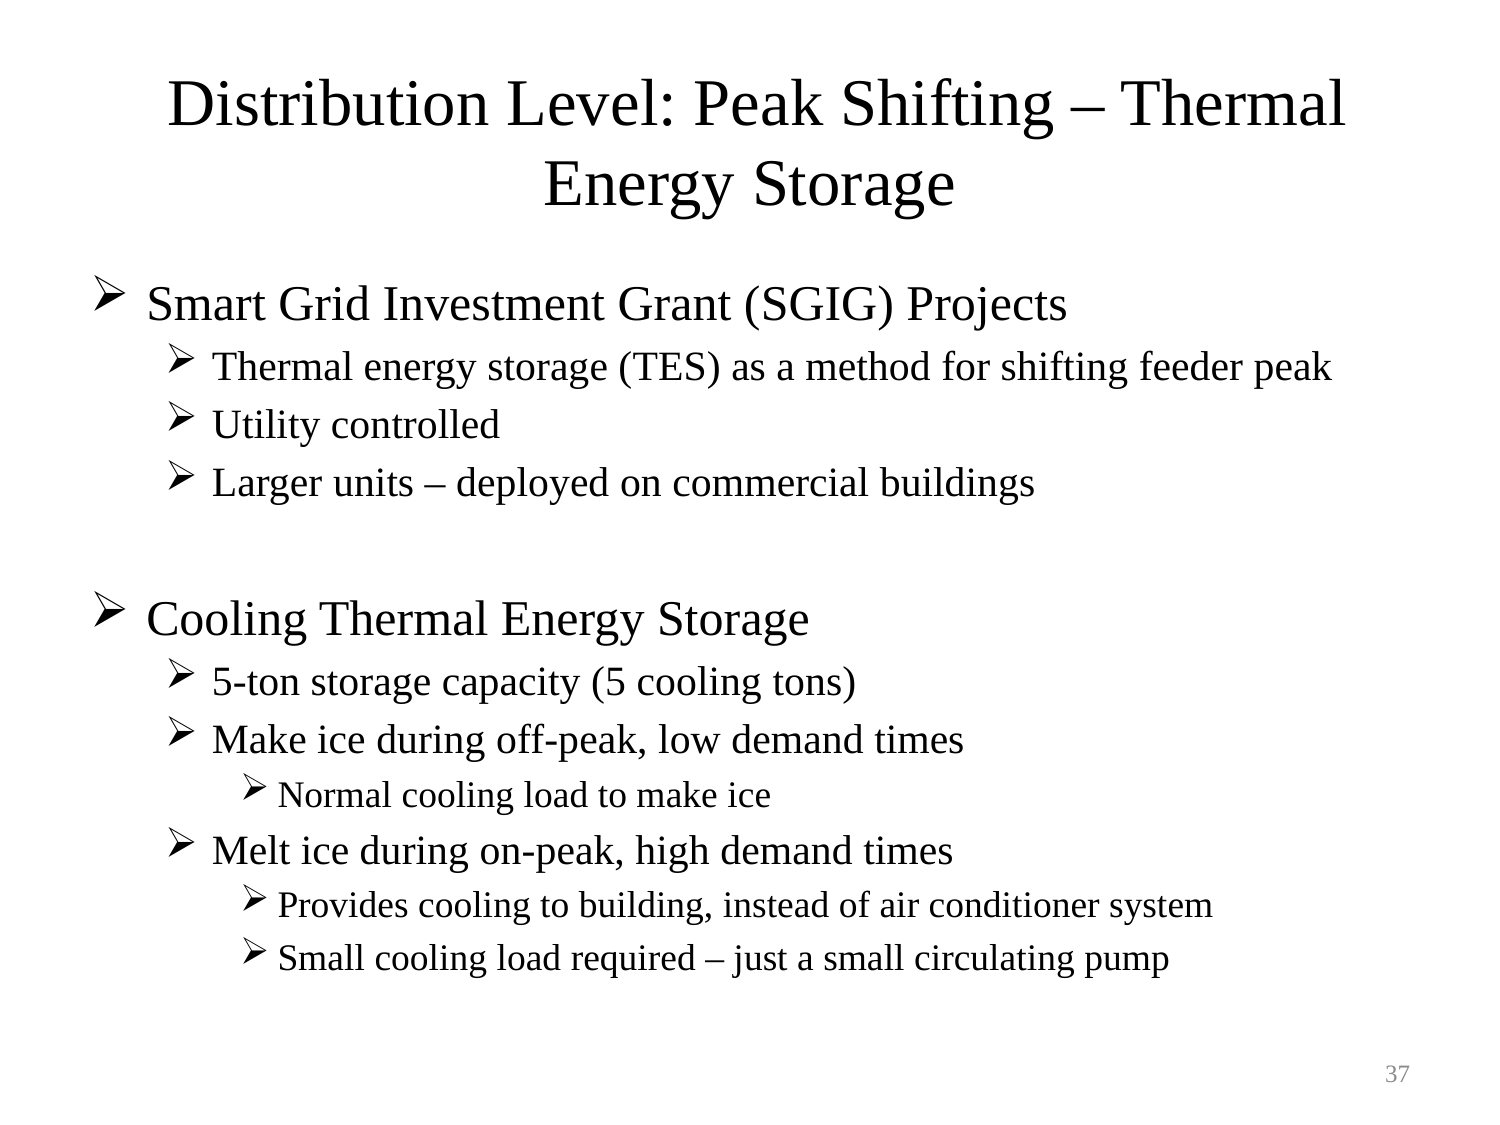

# Distribution Level: Peak Shifting – Thermal Energy Storage
Smart Grid Investment Grant (SGIG) Projects
Thermal energy storage (TES) as a method for shifting feeder peak
Utility controlled
Larger units – deployed on commercial buildings

Cooling Thermal Energy Storage
5-ton storage capacity (5 cooling tons)
Make ice during off-peak, low demand times
Normal cooling load to make ice
Melt ice during on-peak, high demand times
Provides cooling to building, instead of air conditioner system
Small cooling load required – just a small circulating pump
37